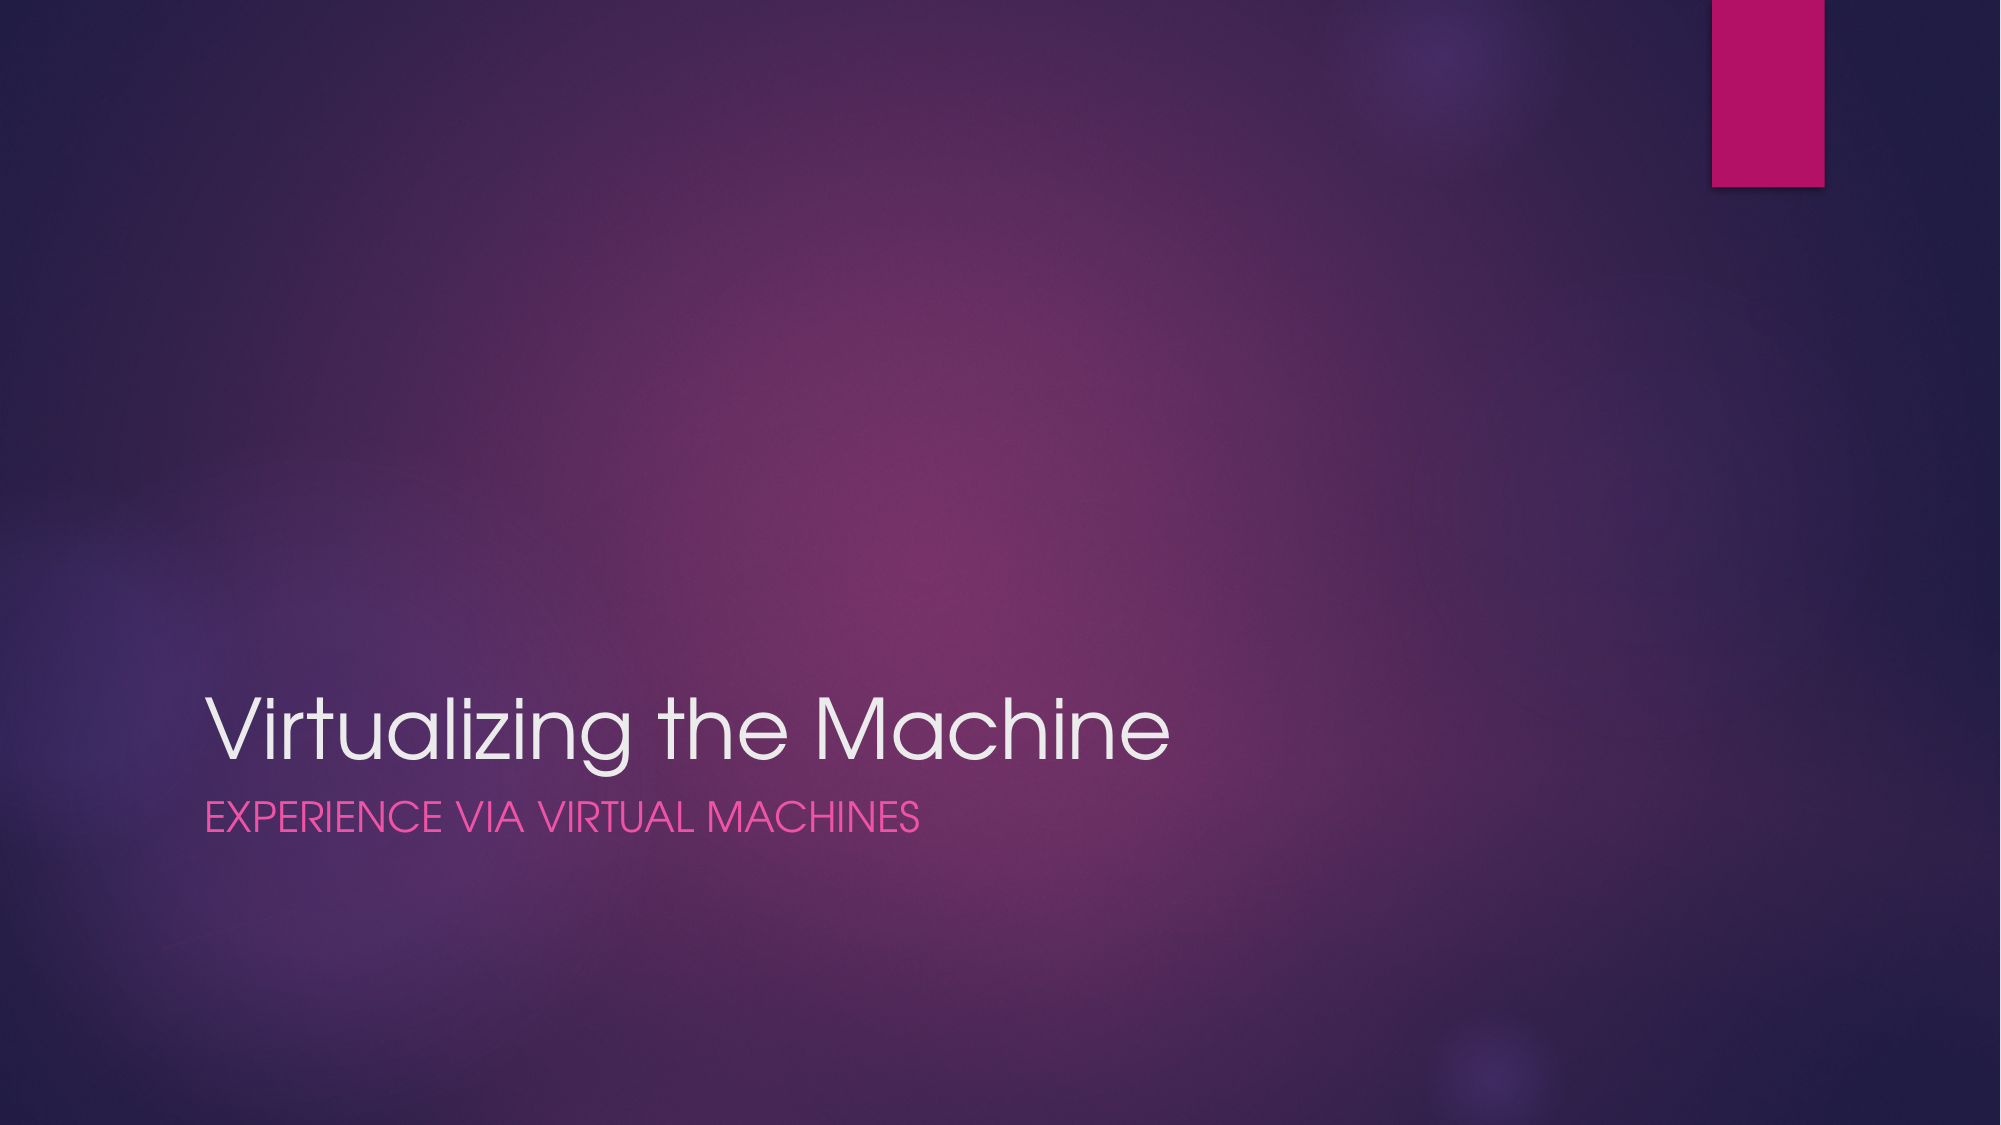

# Virtualizing the Machine
Experience via Virtual Machines